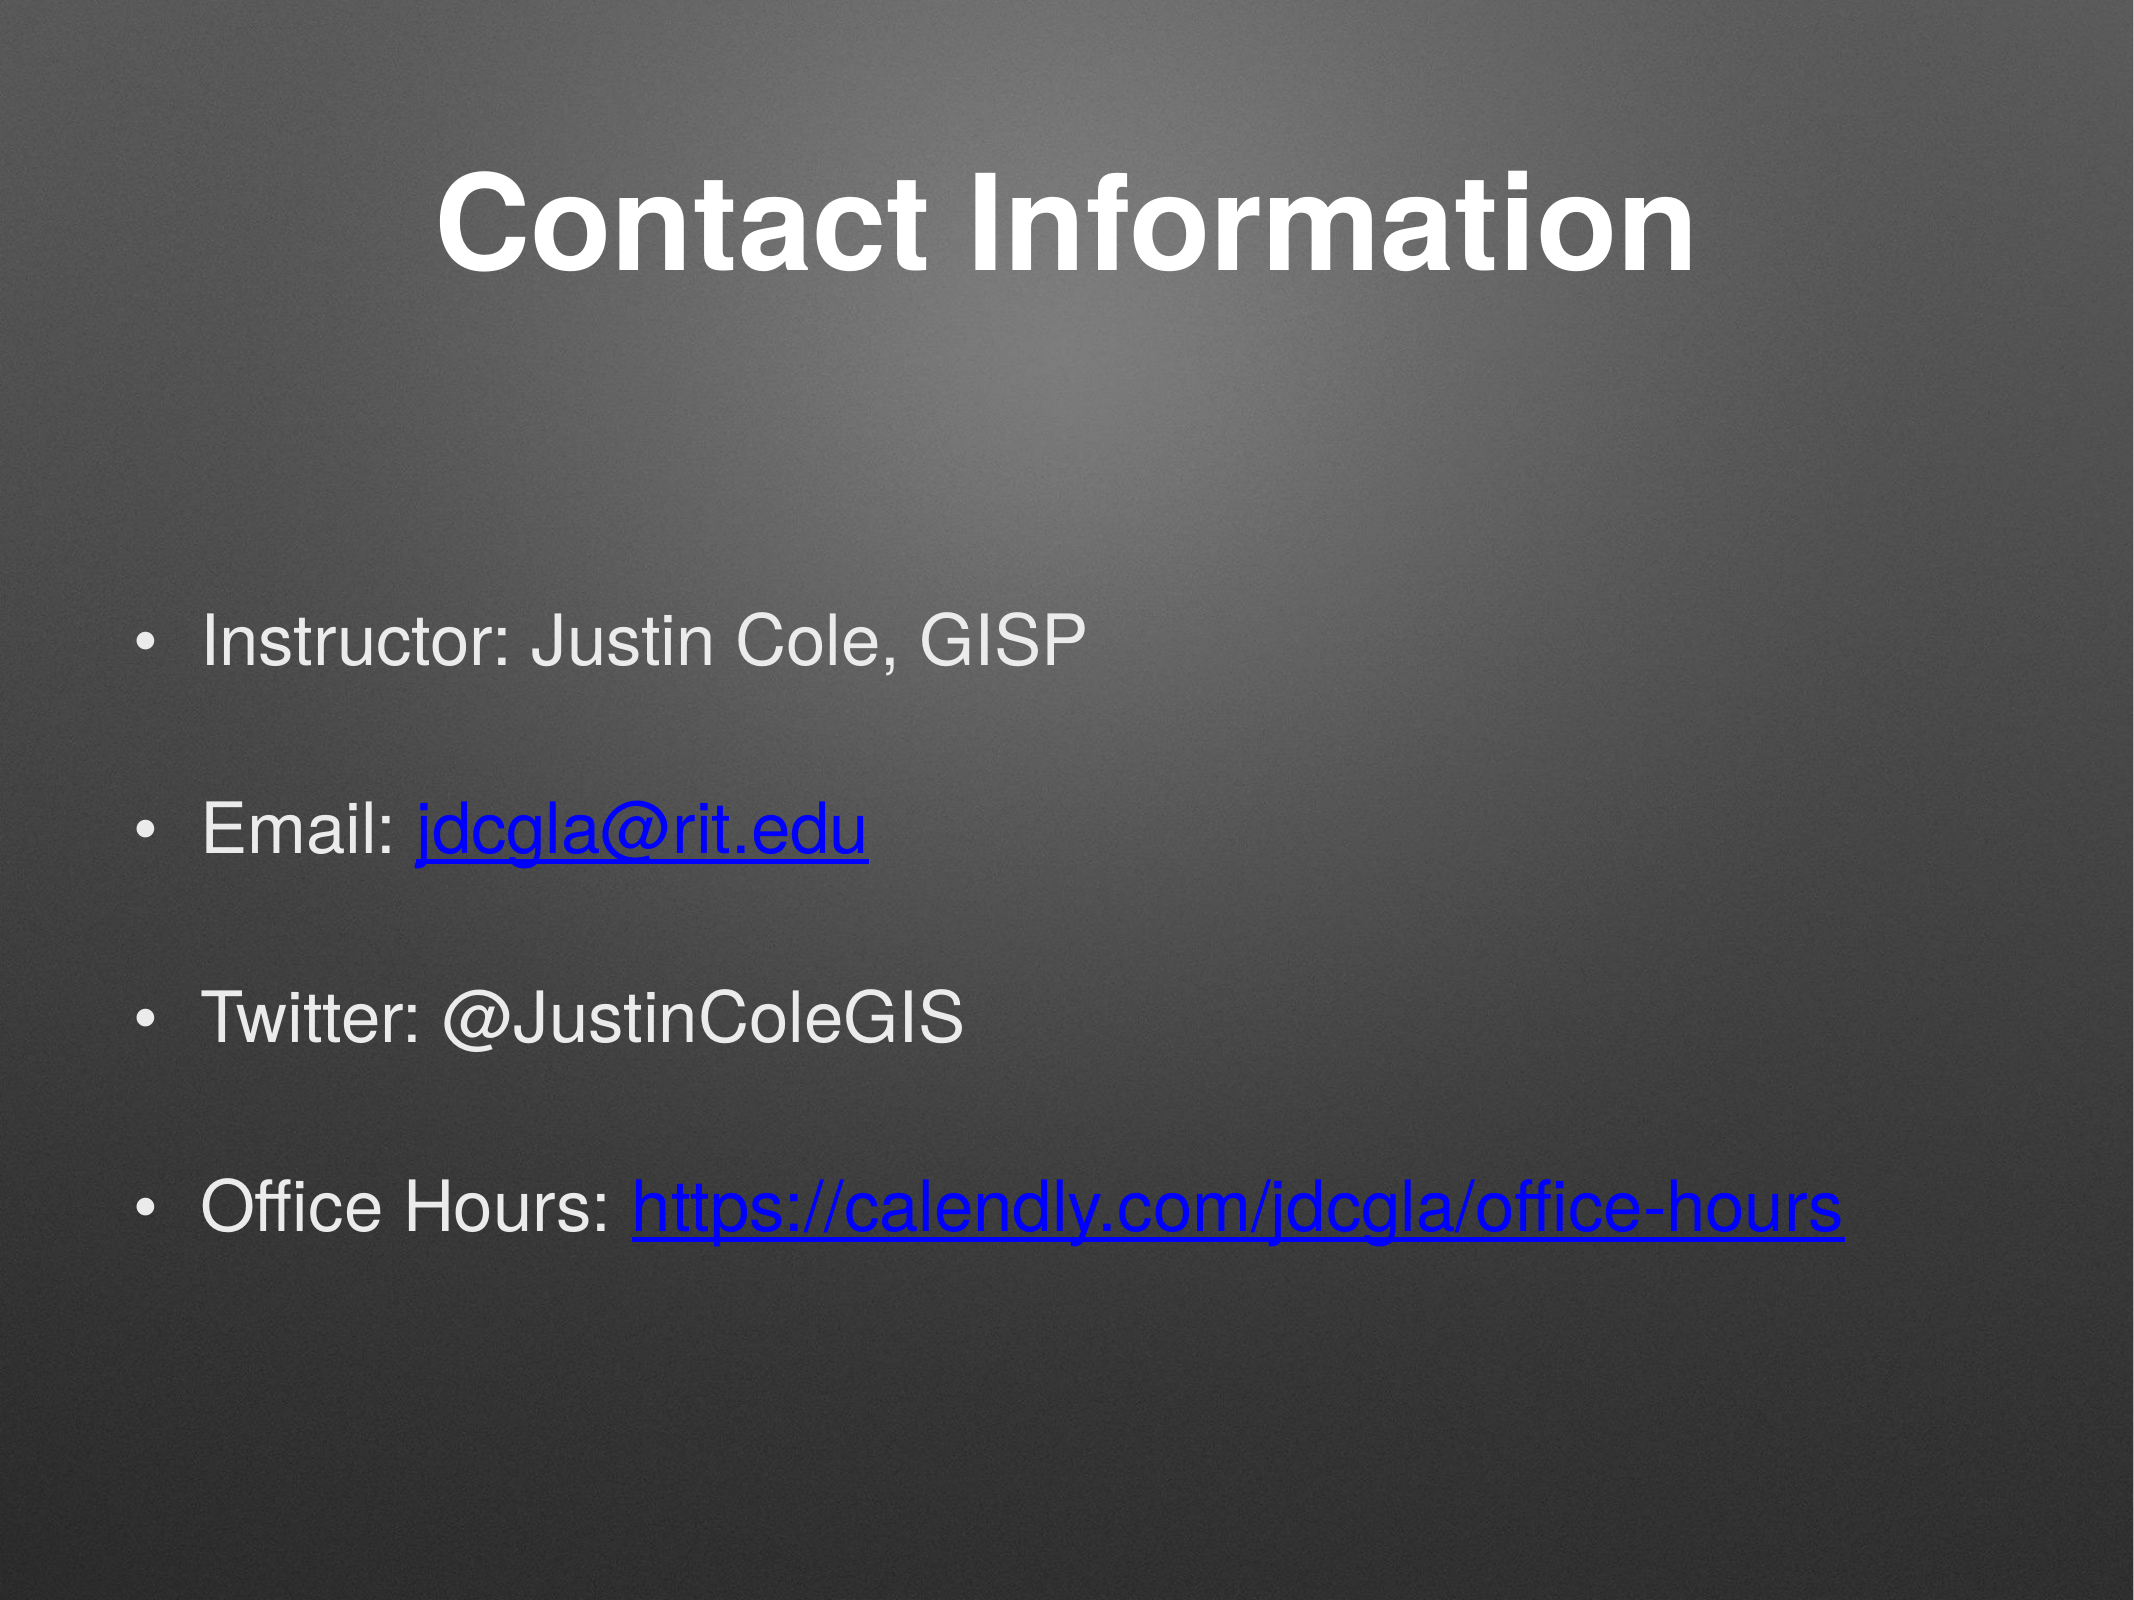

# Contact Information
Instructor: Justin Cole, GISP
Email: jdcgla@rit.edu
Twitter: @JustinColeGIS
Office Hours: https://calendly.com/jdcgla/office-hours